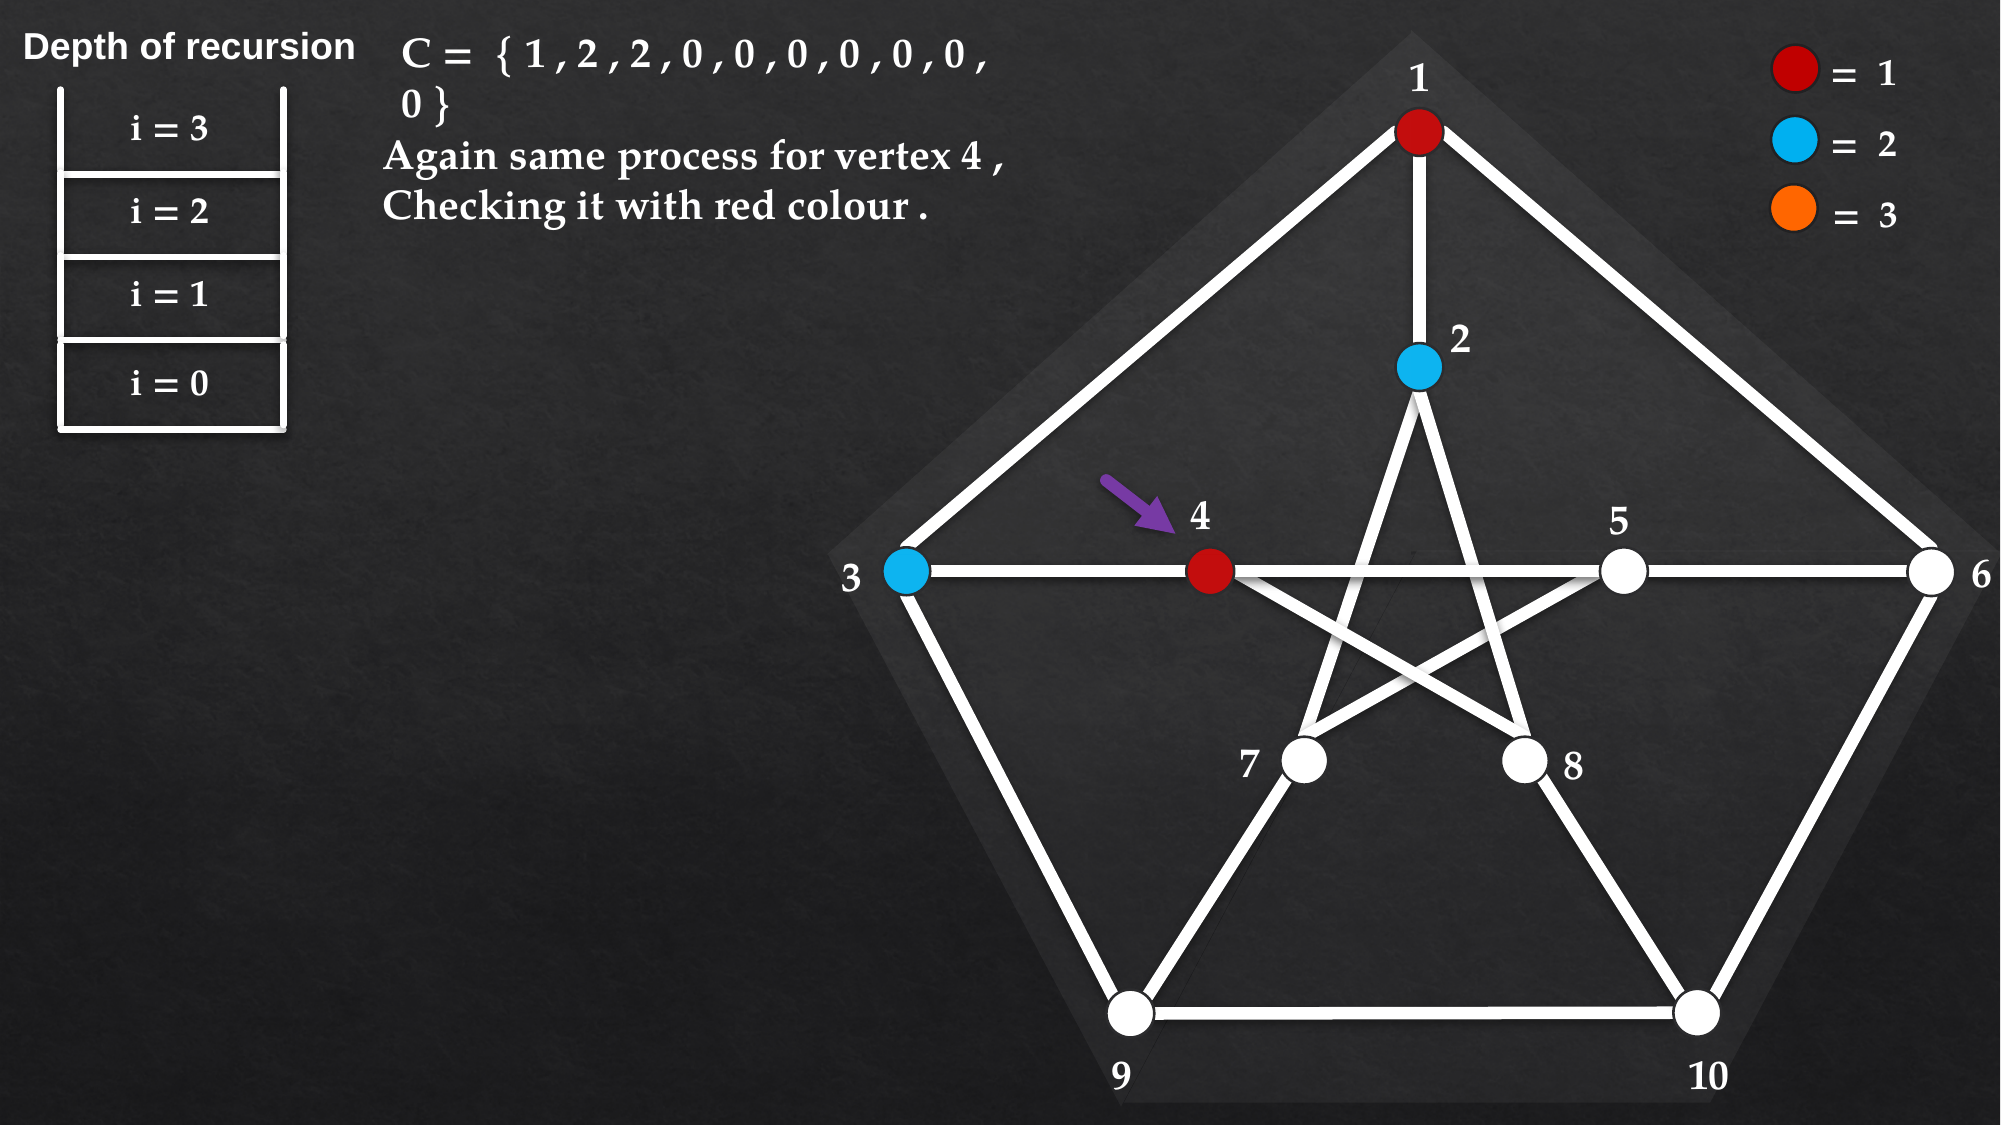

Depth of recursion
C =  { 1 , 2 , 2 , 0 , 0 , 0 , 0 , 0 , 0 , 0 }

=  1
1

i = 3

=  2

Again same process for vertex 4 ,
Checking it with red colour .

i = 2
=  3

i = 1
2

i = 0
4
5
6
3

7
8

9
10